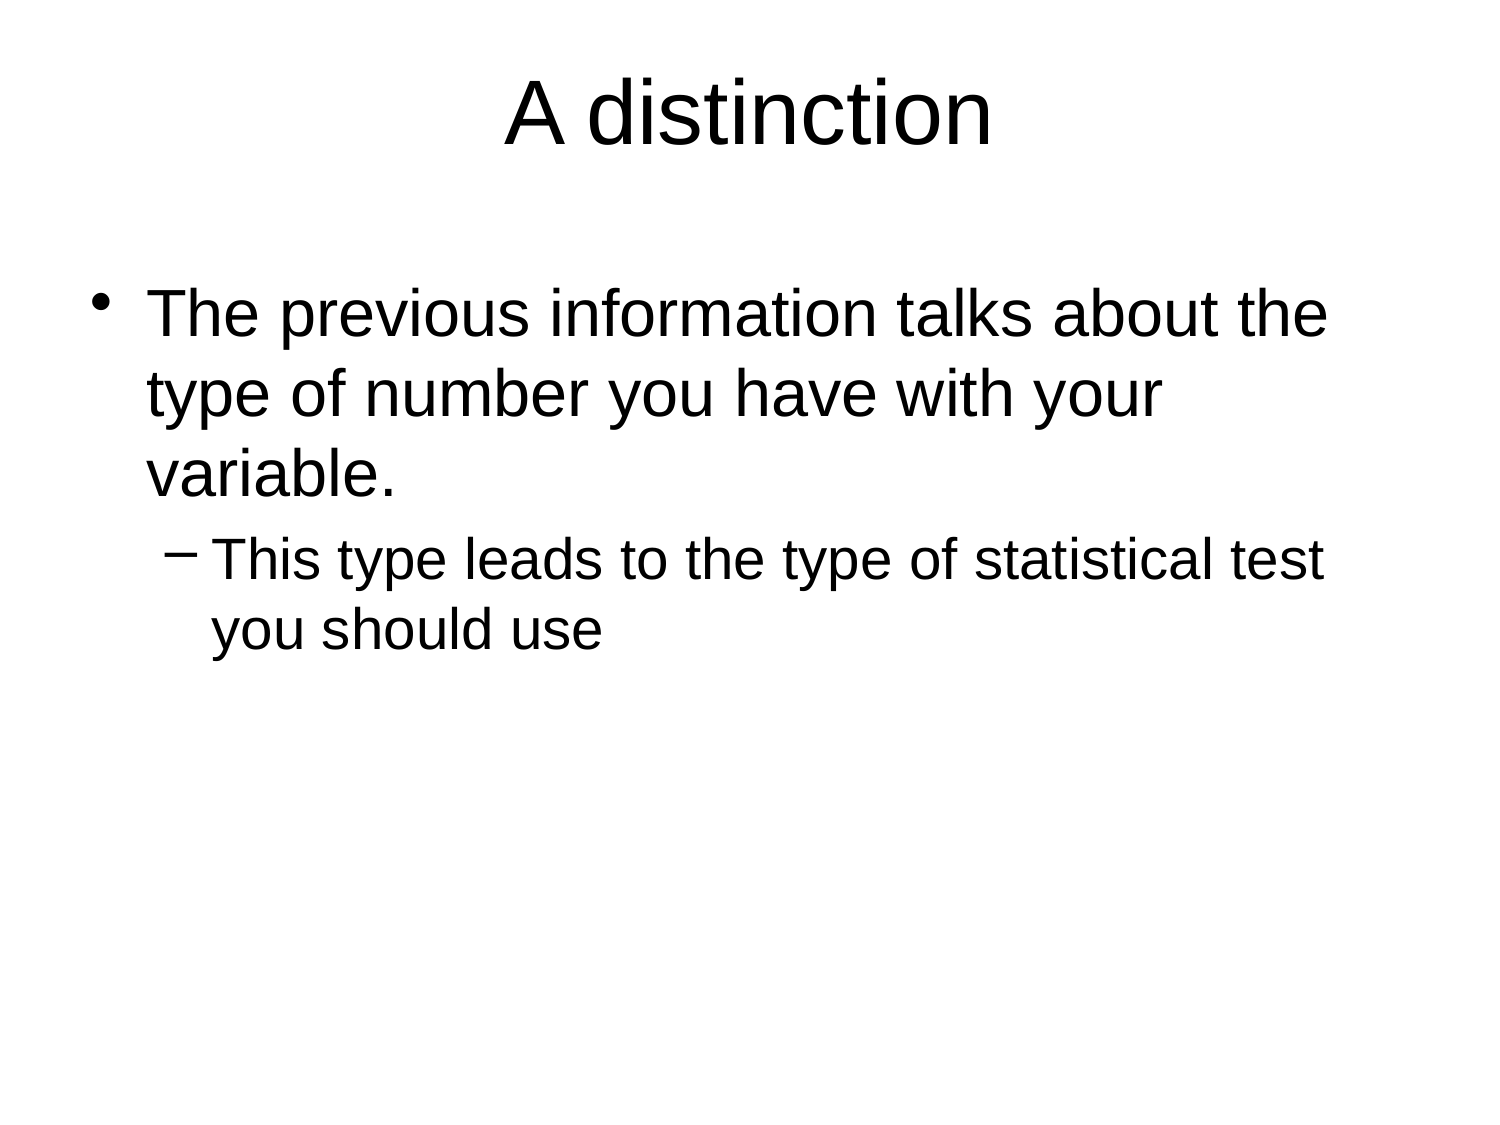

# A distinction
The previous information talks about the type of number you have with your variable.
This type leads to the type of statistical test you should use